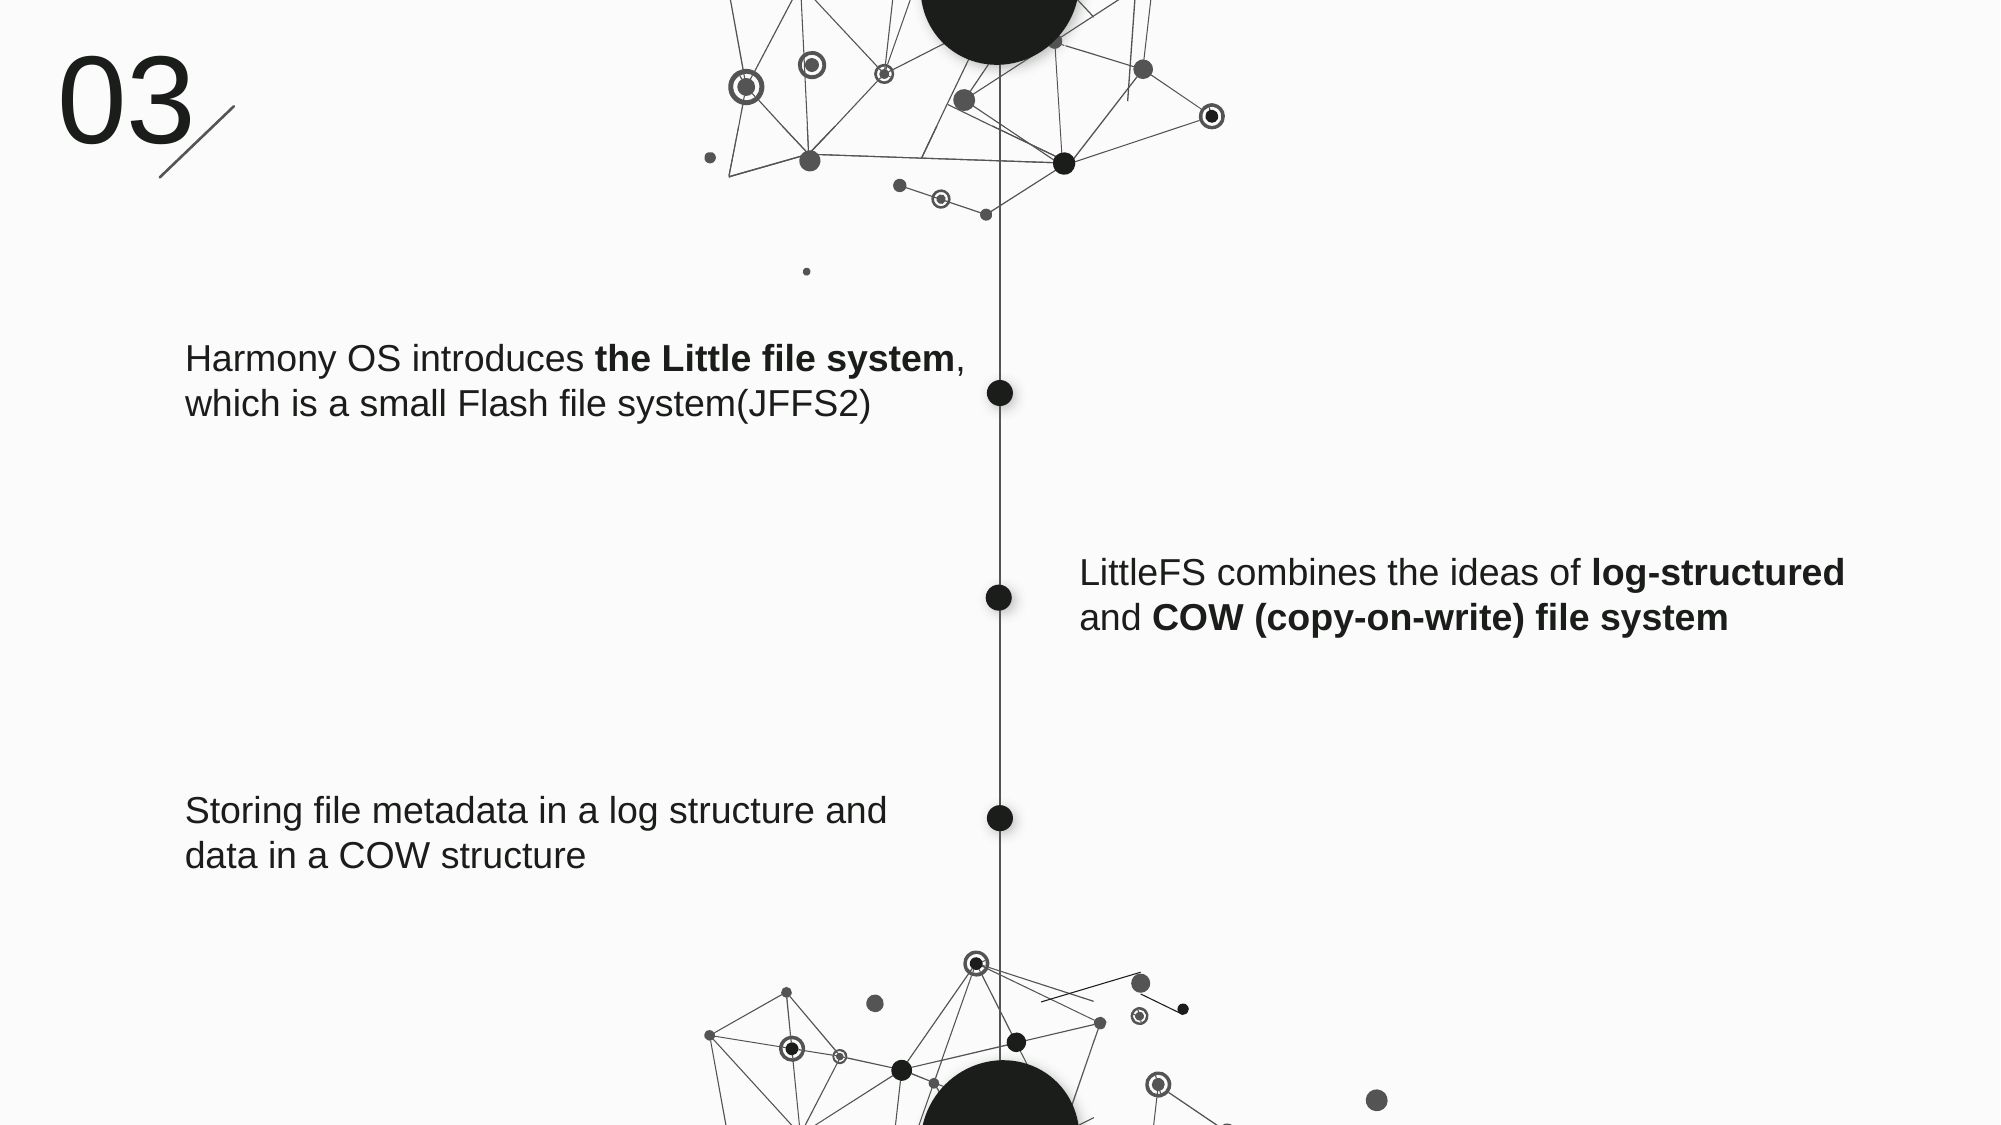

03
Harmony OS introduces the Little file system, which is a small Flash file system(JFFS2)

LittleFS combines the ideas of log-structured and COW (copy-on-write) file system

Storing file metadata in a log structure and data in a COW structure